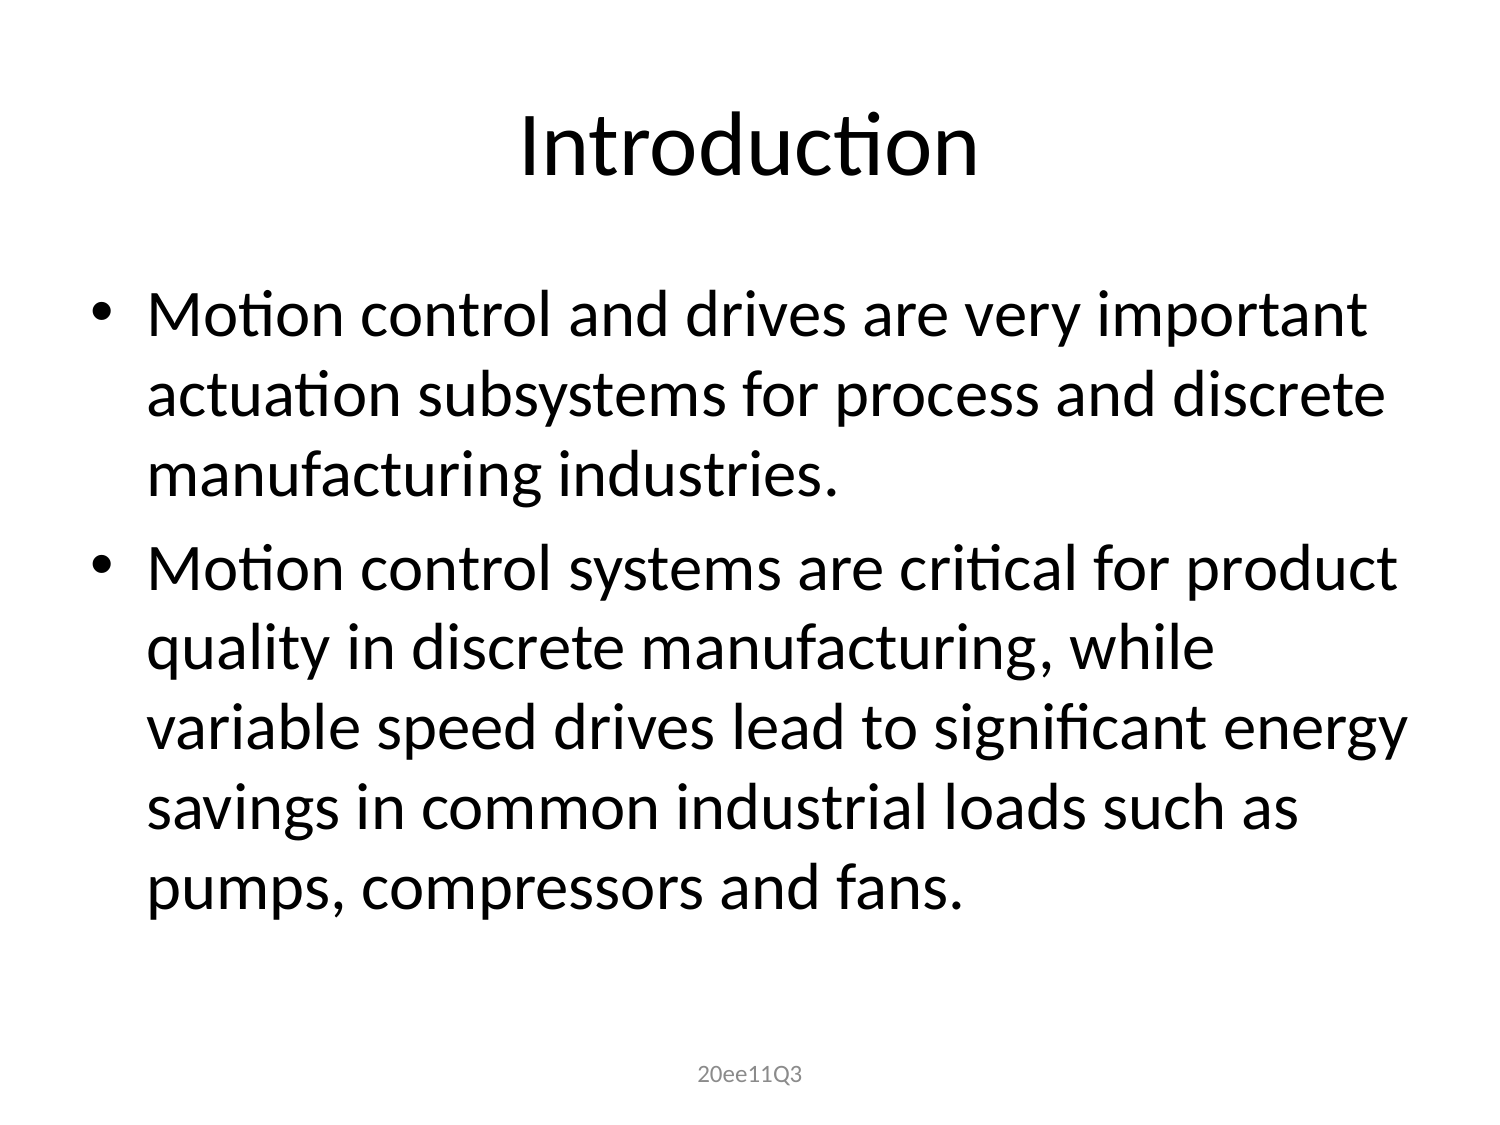

# Introduction
Motion control and drives are very important actuation subsystems for process and discrete manufacturing industries.
Motion control systems are critical for product quality in discrete manufacturing, while variable speed drives lead to significant energy savings in common industrial loads such as pumps, compressors and fans.
20ee11Q3